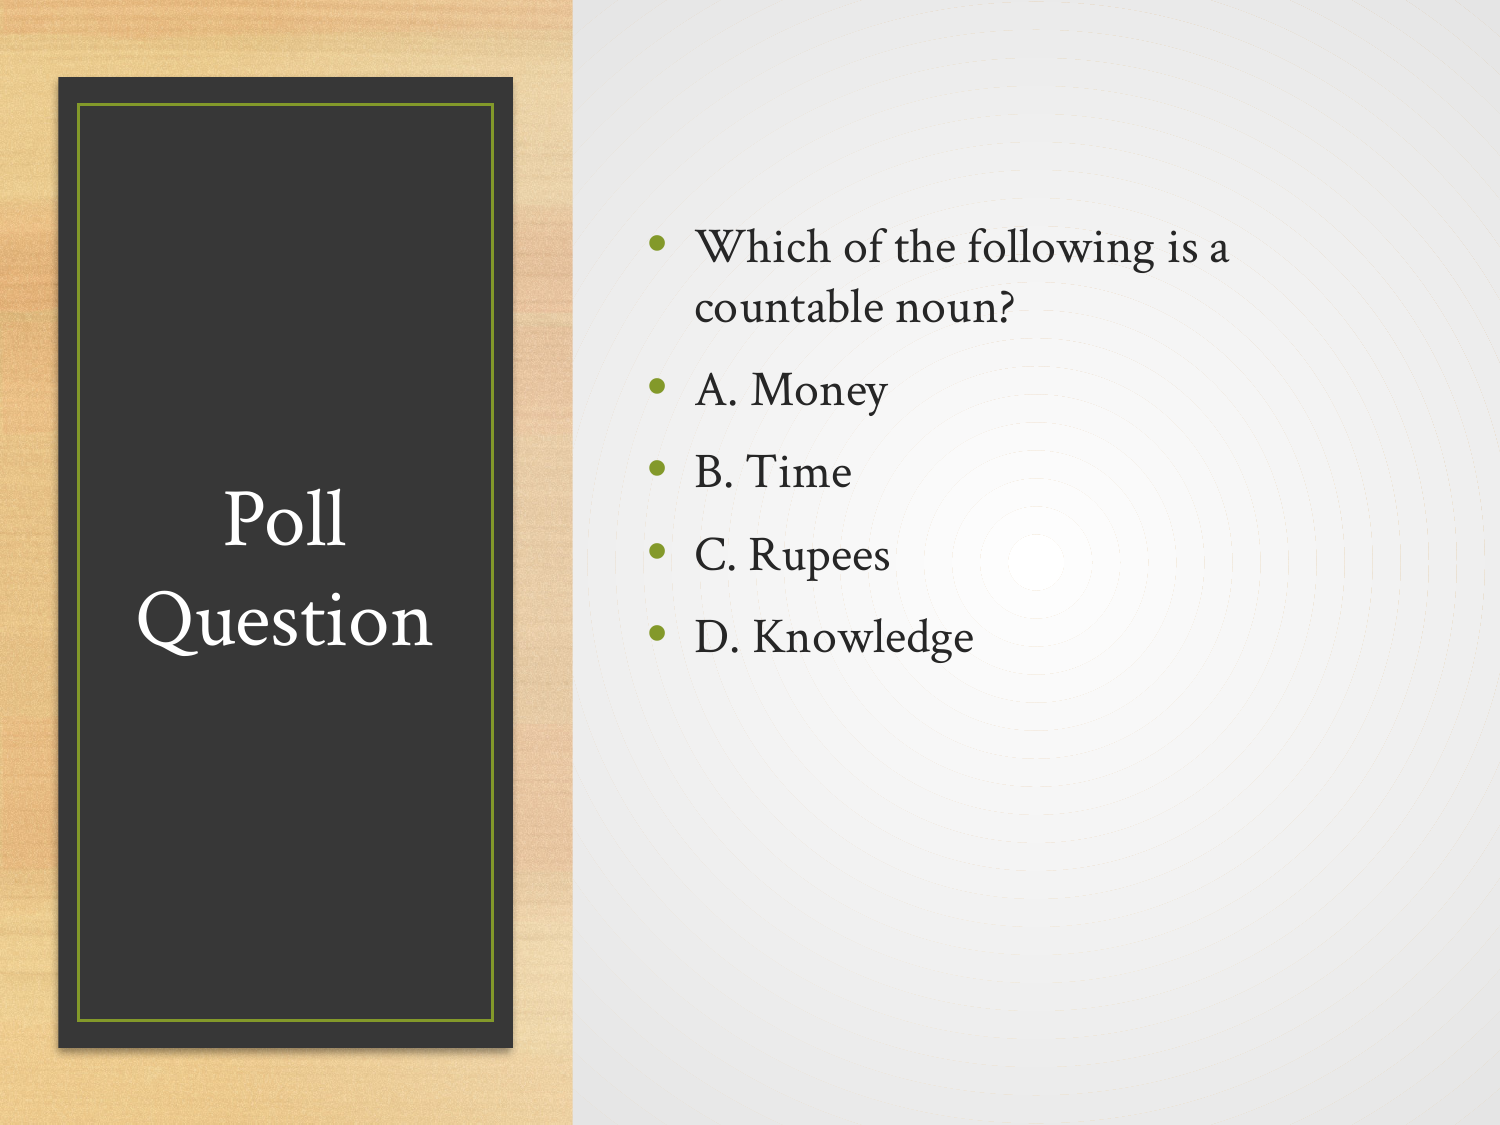

Which of the following is a countable noun?
A. Money
B. Time
C. Rupees
D. Knowledge

# Poll Question